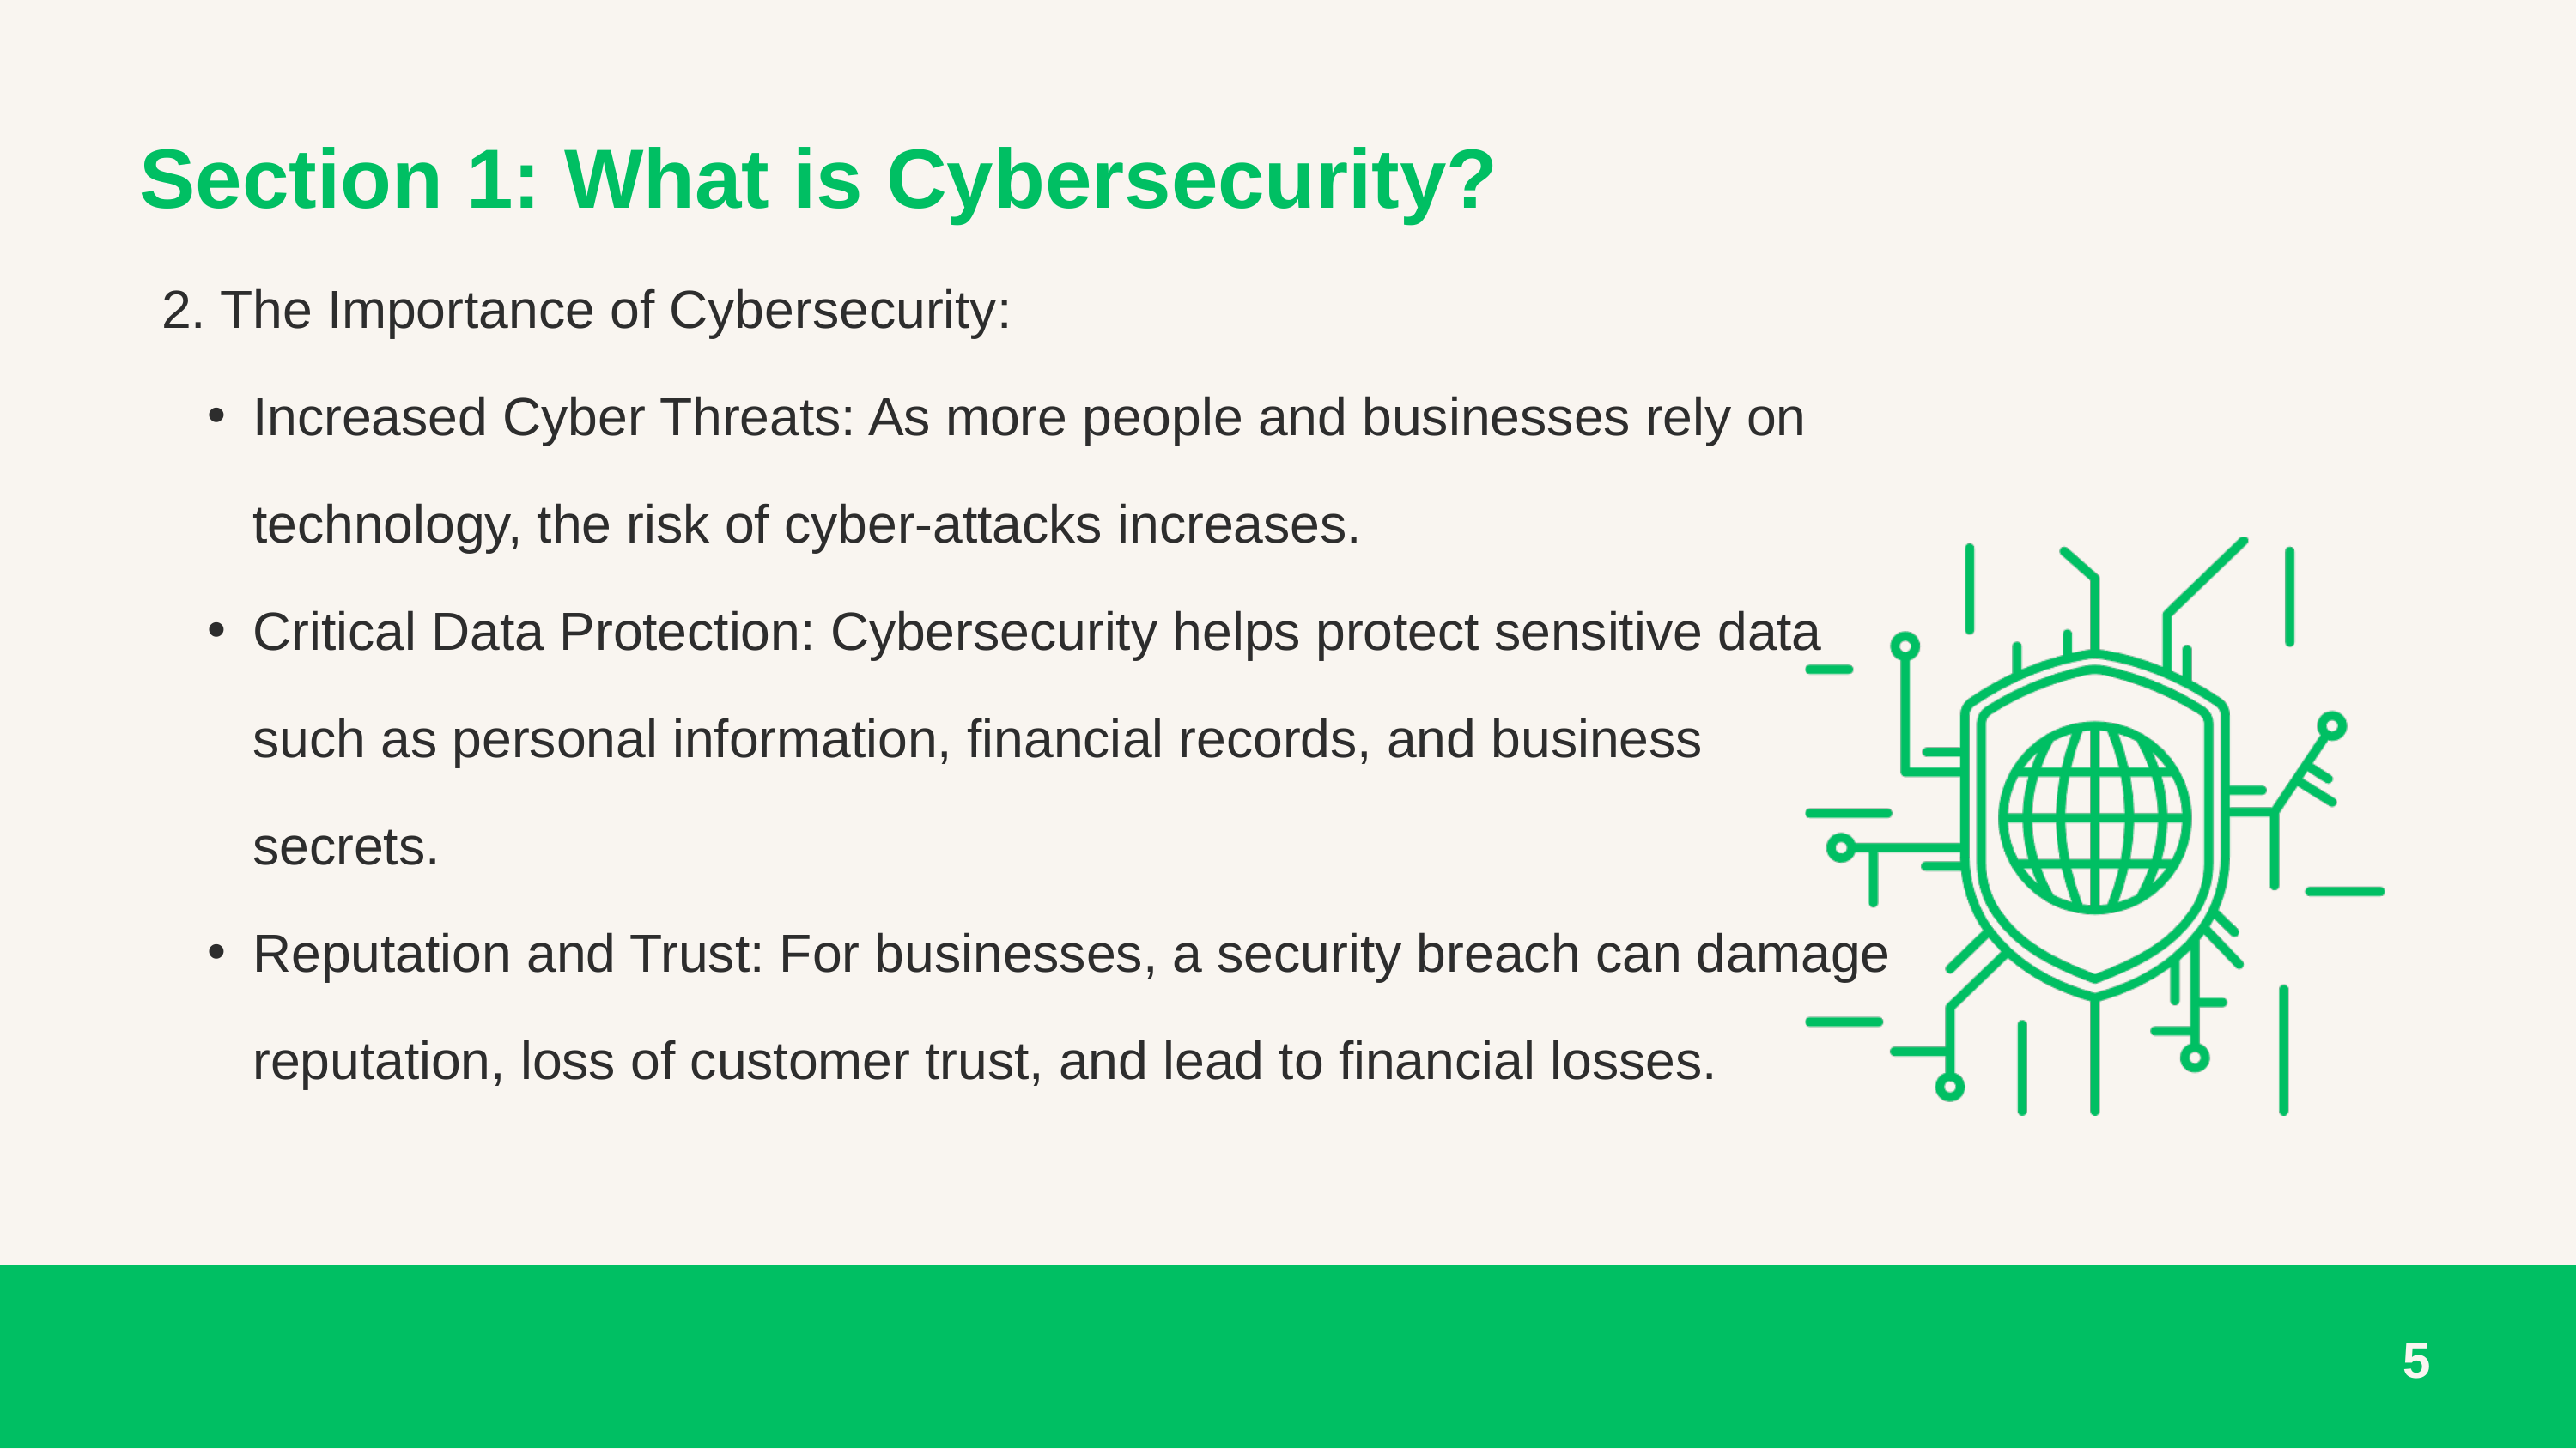

Section 1: What is Cybersecurity?
2. The Importance of Cybersecurity:
Increased Cyber Threats: As more people and businesses rely on technology, the risk of cyber-attacks increases.
Critical Data Protection: Cybersecurity helps protect sensitive data such as personal information, financial records, and business secrets.
Reputation and Trust: For businesses, a security breach can damage reputation, loss of customer trust, and lead to financial losses.

5